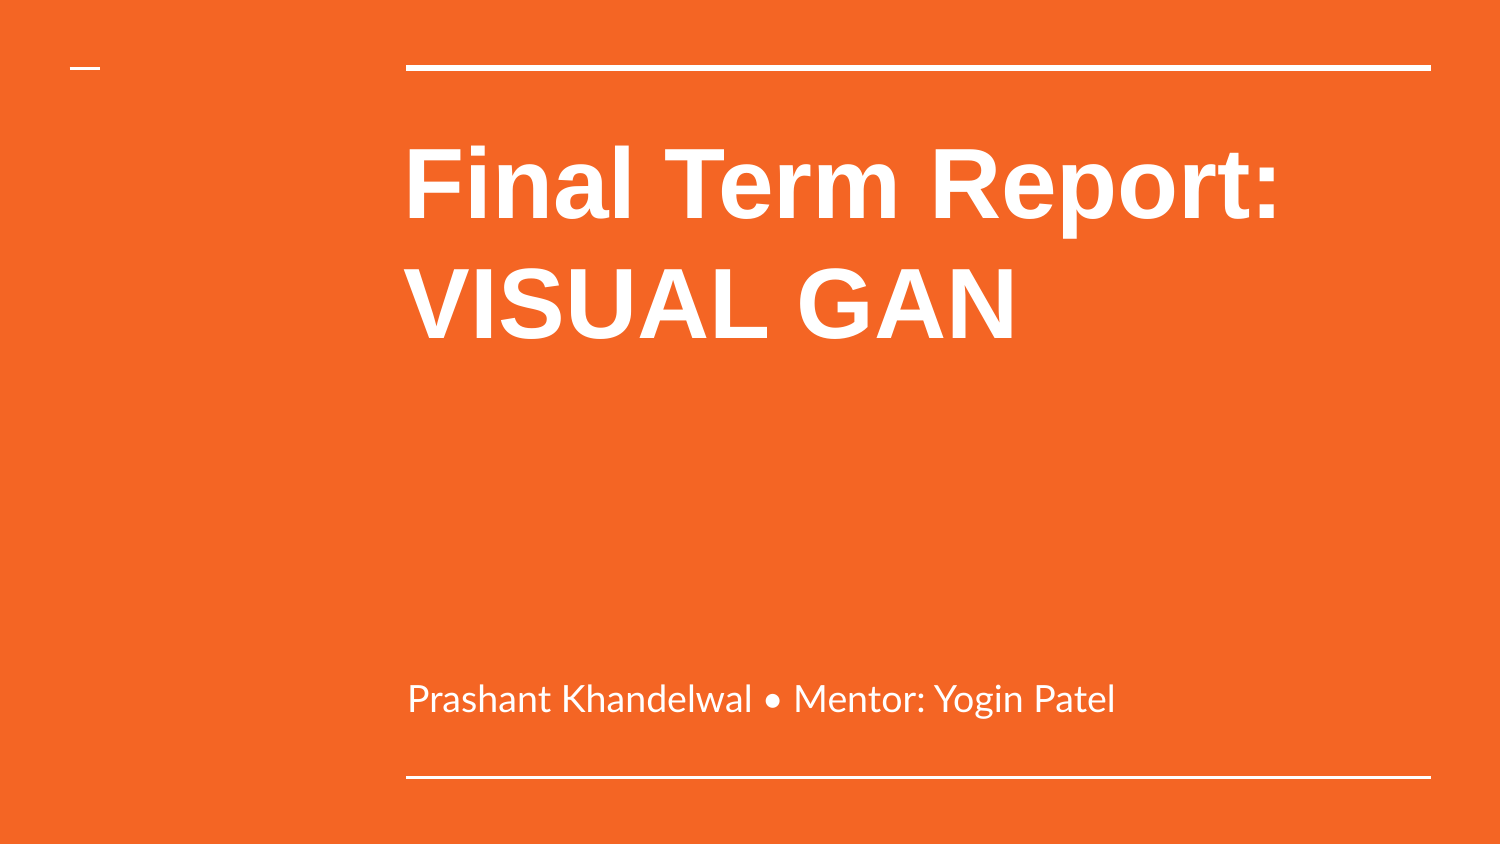

# Final Term Report: VISUAL GAN
Prashant Khandelwal • Mentor: Yogin Patel